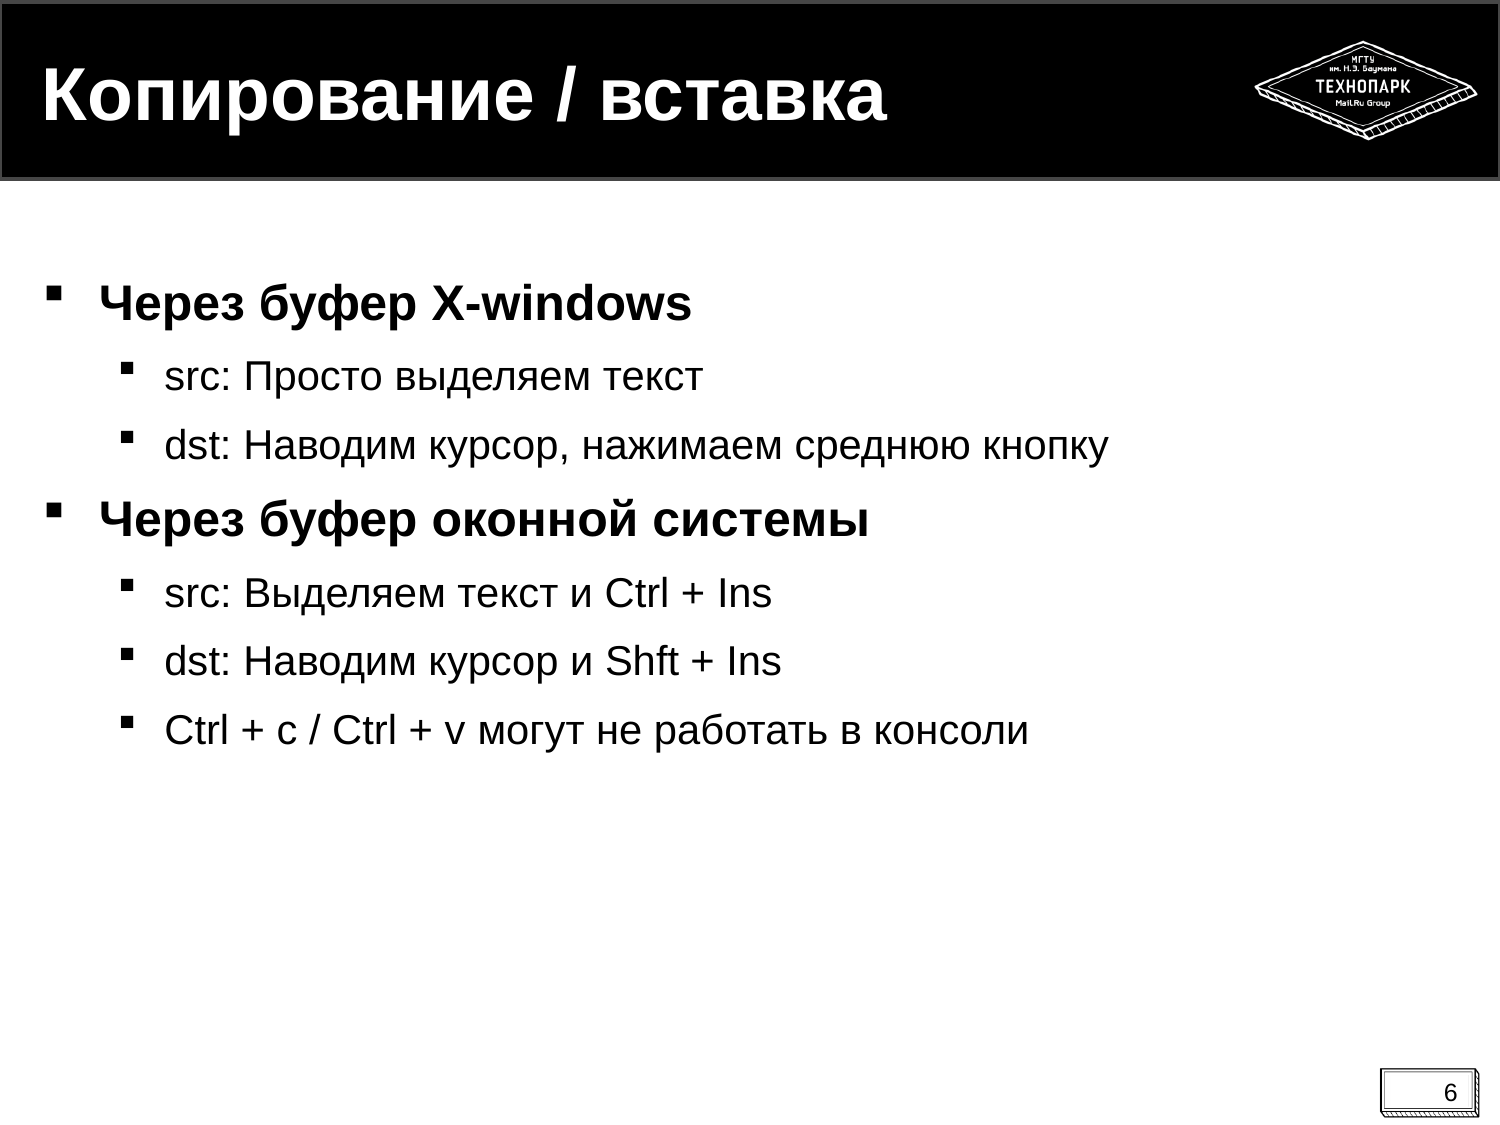

# Копирование / вставка
Через буфер X-windows
src: Просто выделяем текст
dst: Наводим курсор, нажимаем среднюю кнопку
Через буфер оконной системы
src: Выделяем текст и Ctrl + Ins
dst: Наводим курсор и Shft + Ins
Ctrl + c / Ctrl + v могут не работать в консоли

6